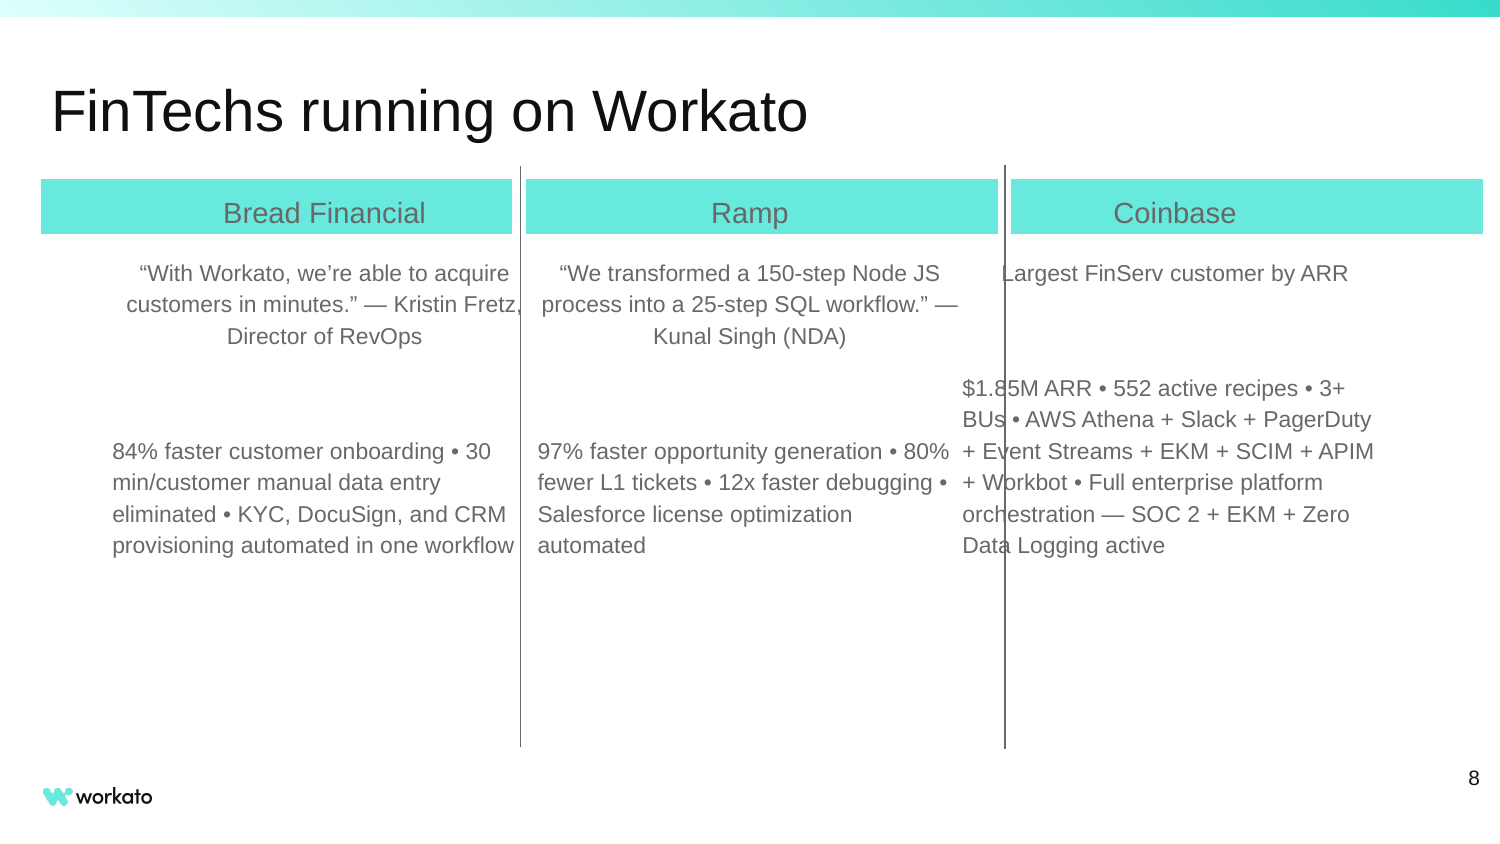

# FinTechs running on Workato

Bread Financial
“With Workato, we’re able to acquire customers in minutes.” — Kristin Fretz, Director of RevOps

84% faster customer onboarding • 30 min/customer manual data entry eliminated • KYC, DocuSign, and CRM provisioning automated in one workflow
Ramp
“We transformed a 150-step Node JS process into a 25-step SQL workflow.” — Kunal Singh (NDA)

97% faster opportunity generation • 80% fewer L1 tickets • 12x faster debugging • Salesforce license optimization automated
Coinbase
Largest FinServ customer by ARR

$1.85M ARR • 552 active recipes • 3+ BUs • AWS Athena + Slack + PagerDuty + Event Streams + EKM + SCIM + APIM + Workbot • Full enterprise platform orchestration — SOC 2 + EKM + Zero Data Logging active
8